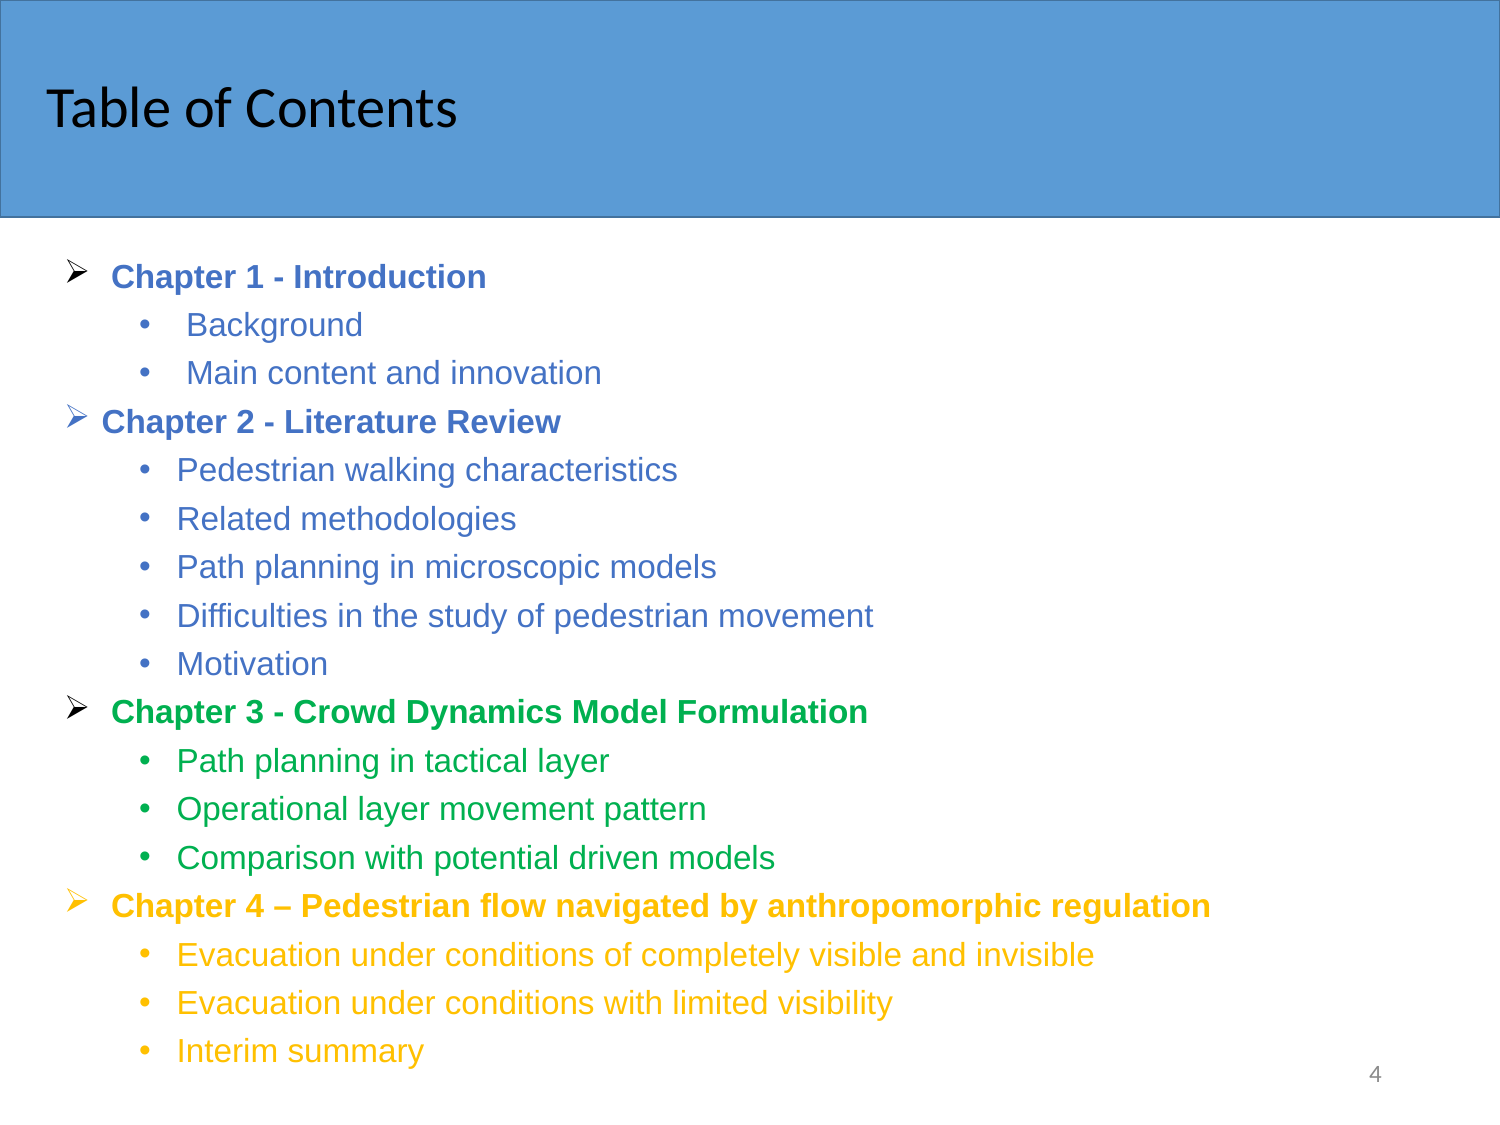

# Table of Contents

 Chapter 1 - Introduction
 Background
 Main content and innovation
Chapter 2 - Literature Review
Pedestrian walking characteristics
Related methodologies
Path planning in microscopic models
Difficulties in the study of pedestrian movement
Motivation
 Chapter 3 - Crowd Dynamics Model Formulation
Path planning in tactical layer
Operational layer movement pattern
Comparison with potential driven models
 Chapter 4 – Pedestrian flow navigated by anthropomorphic regulation
Evacuation under conditions of completely visible and invisible
Evacuation under conditions with limited visibility
Interim summary
4